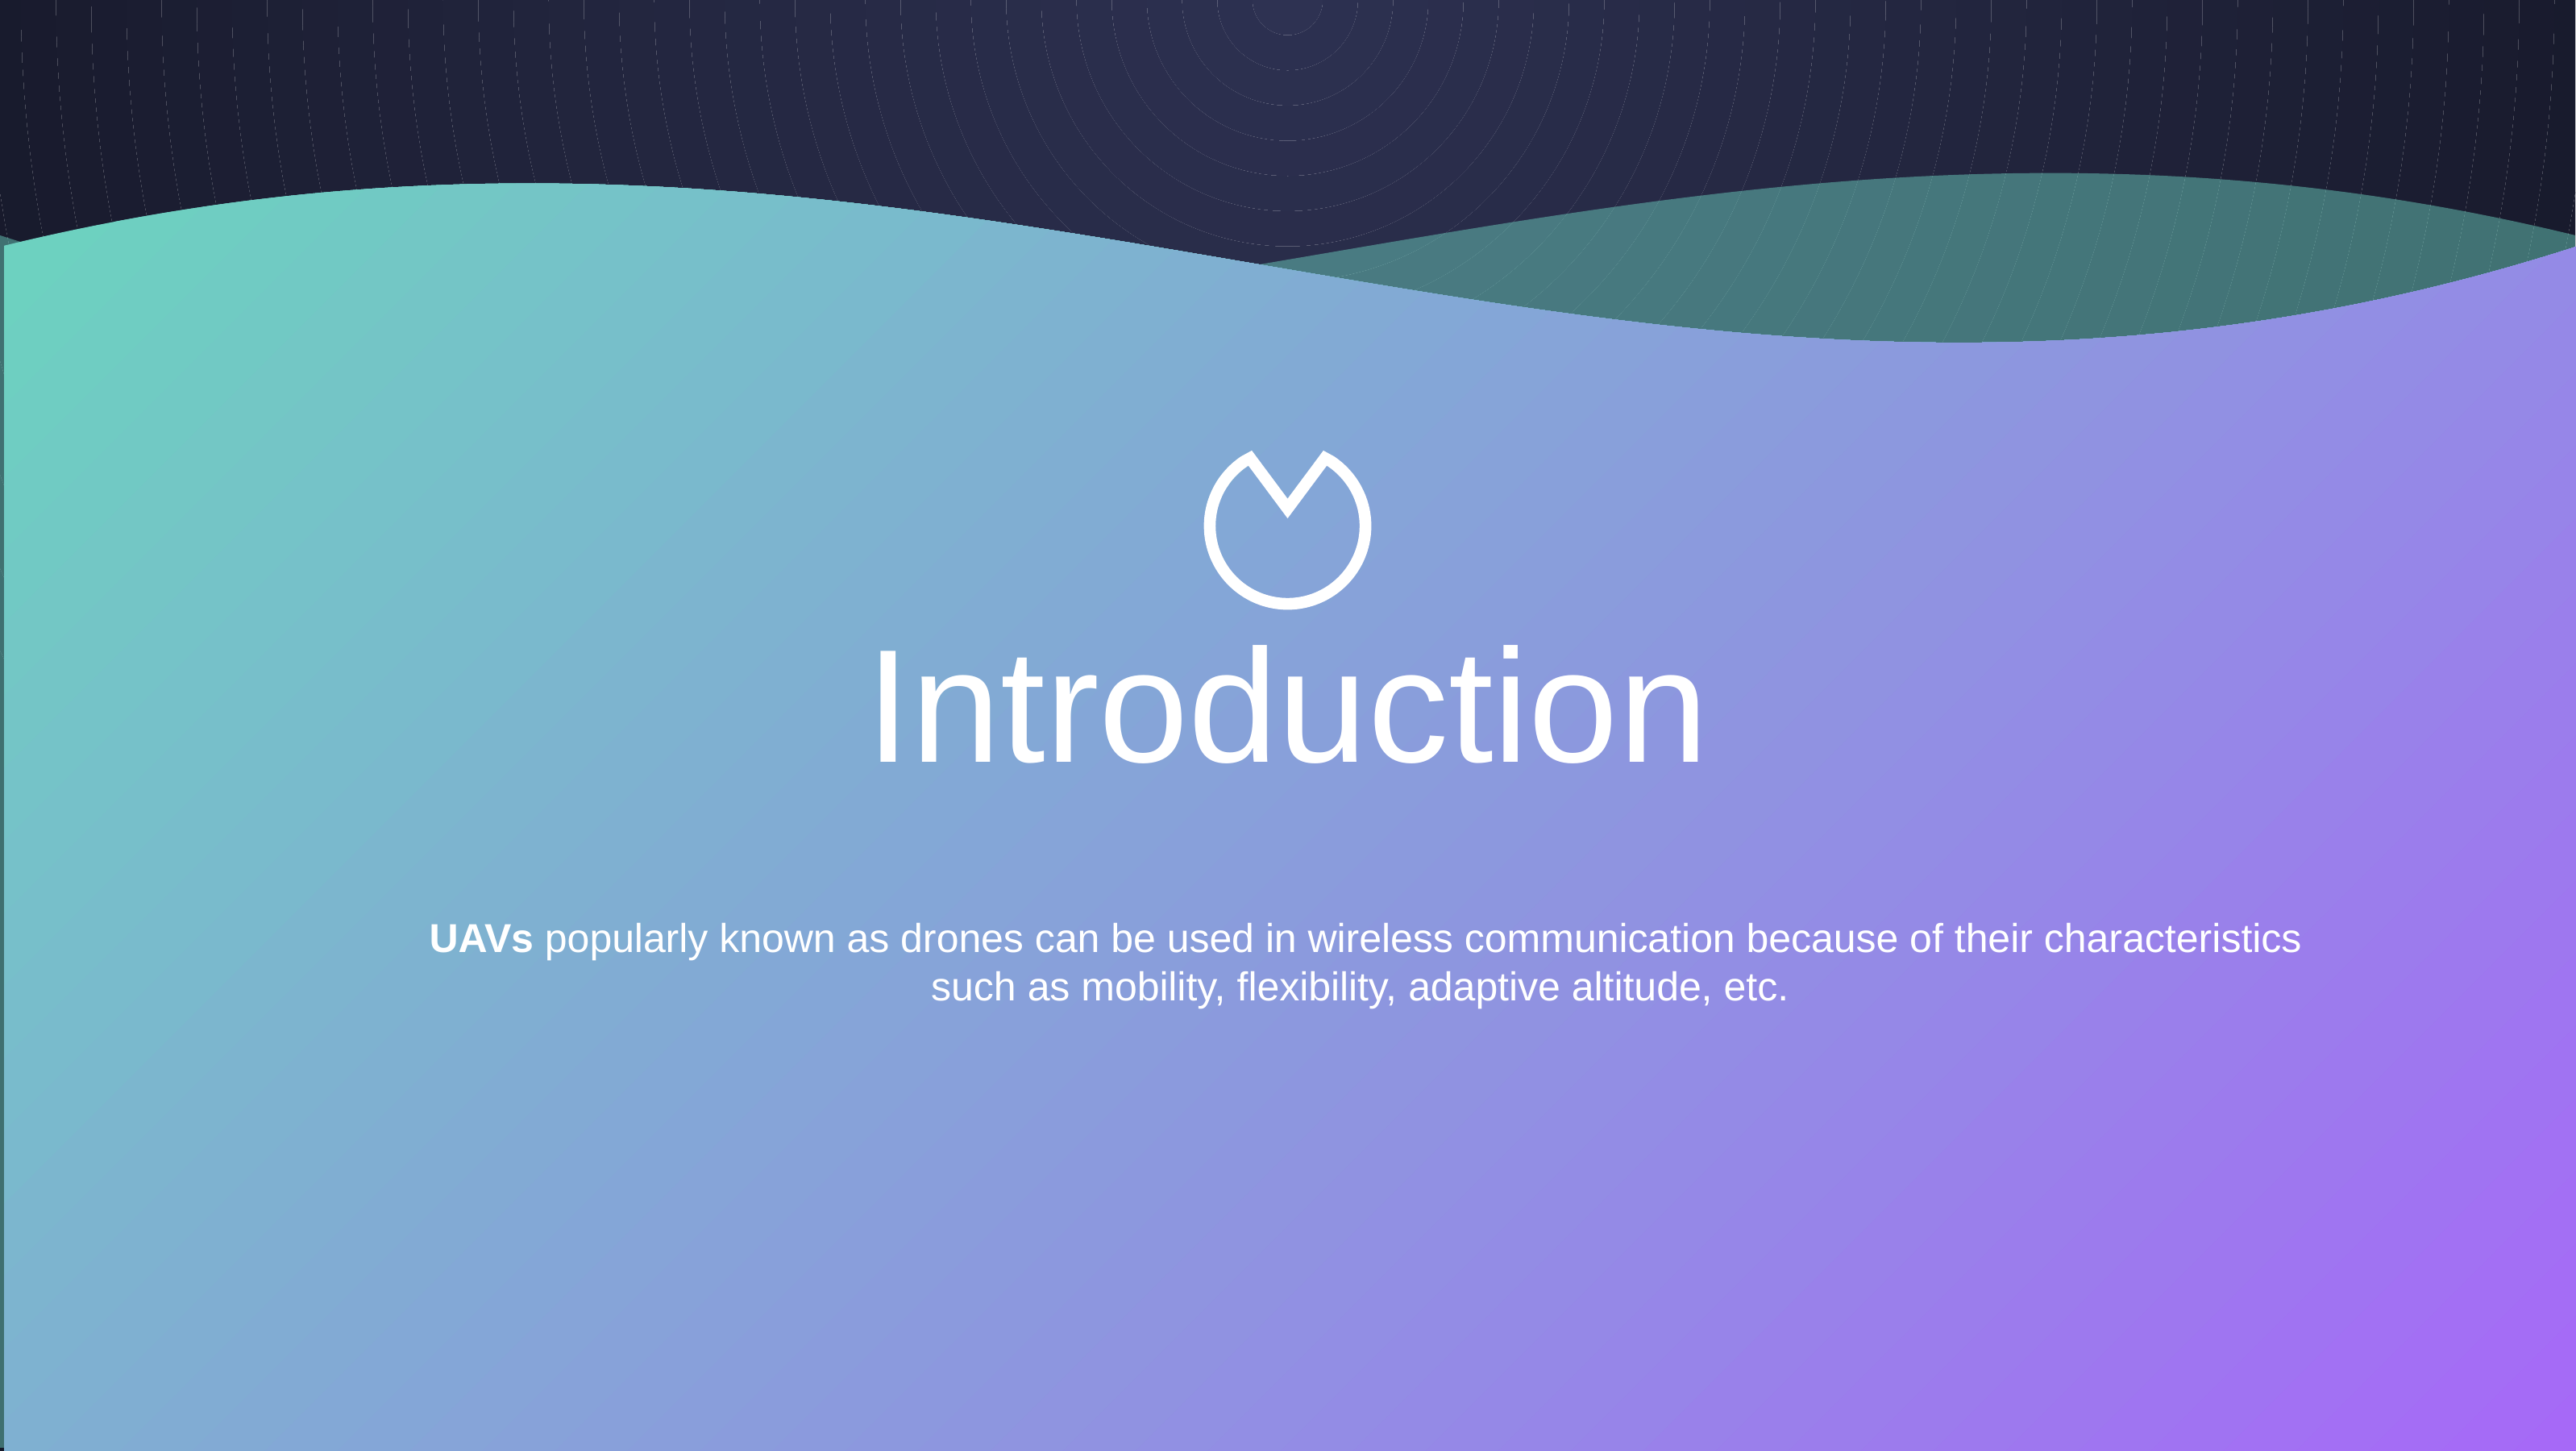

Introduction
UAVs popularly known as drones can be used in wireless communication because of their characteristics such as mobility, flexibility, adaptive altitude, etc.